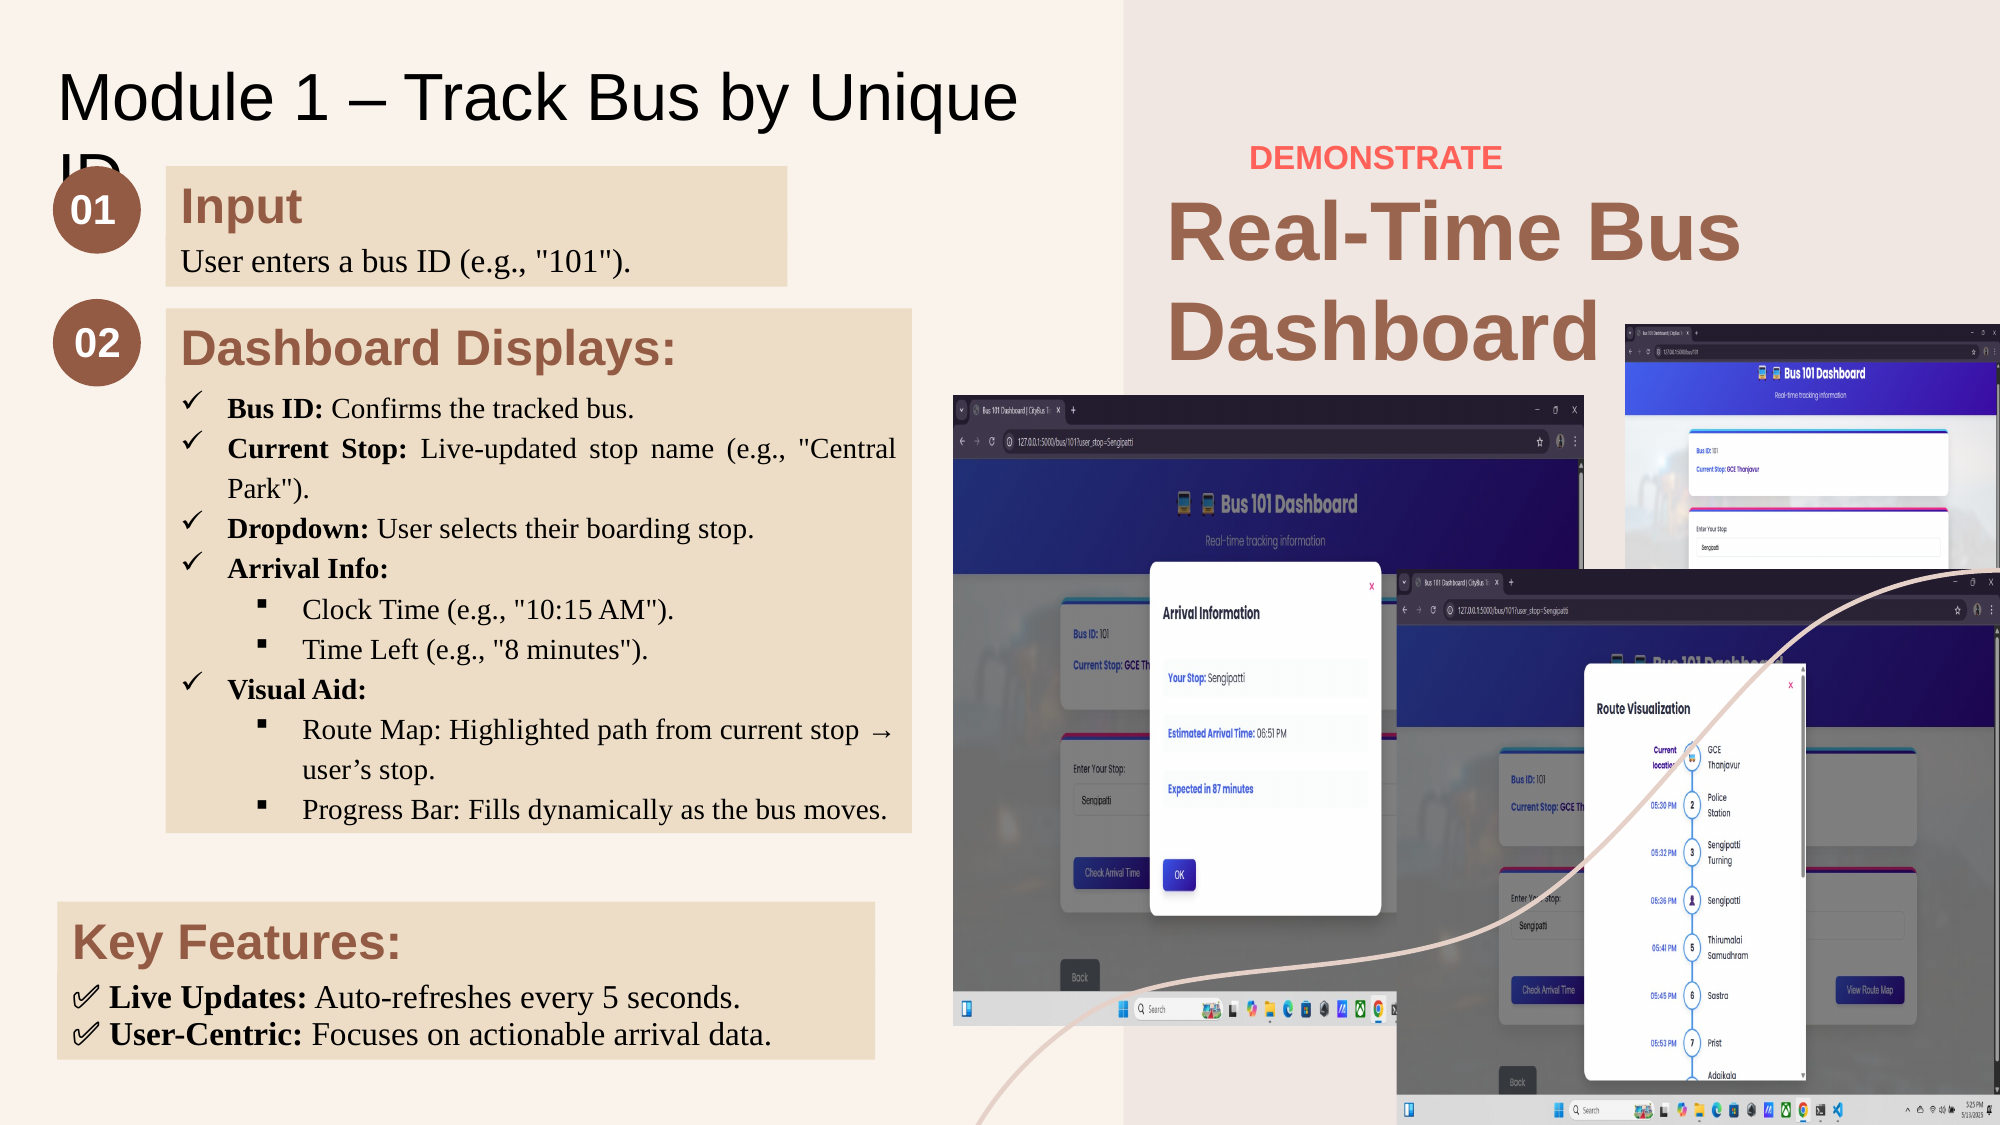

Module 1 – Track Bus by Unique ID
DEMONSTRATE
Input
User enters a bus ID (e.g., "101").

01
Real-Time Bus Dashboard

02
Dashboard Displays:
Bus ID: Confirms the tracked bus.
Current Stop: Live-updated stop name (e.g., "Central Park").
Dropdown: User selects their boarding stop.
Arrival Info:
Clock Time (e.g., "10:15 AM").
Time Left (e.g., "8 minutes").
Visual Aid:
Route Map: Highlighted path from current stop → user’s stop.
Progress Bar: Fills dynamically as the bus moves.

Key Features:
✅ Live Updates: Auto-refreshes every 5 seconds.
✅ User-Centric: Focuses on actionable arrival data.